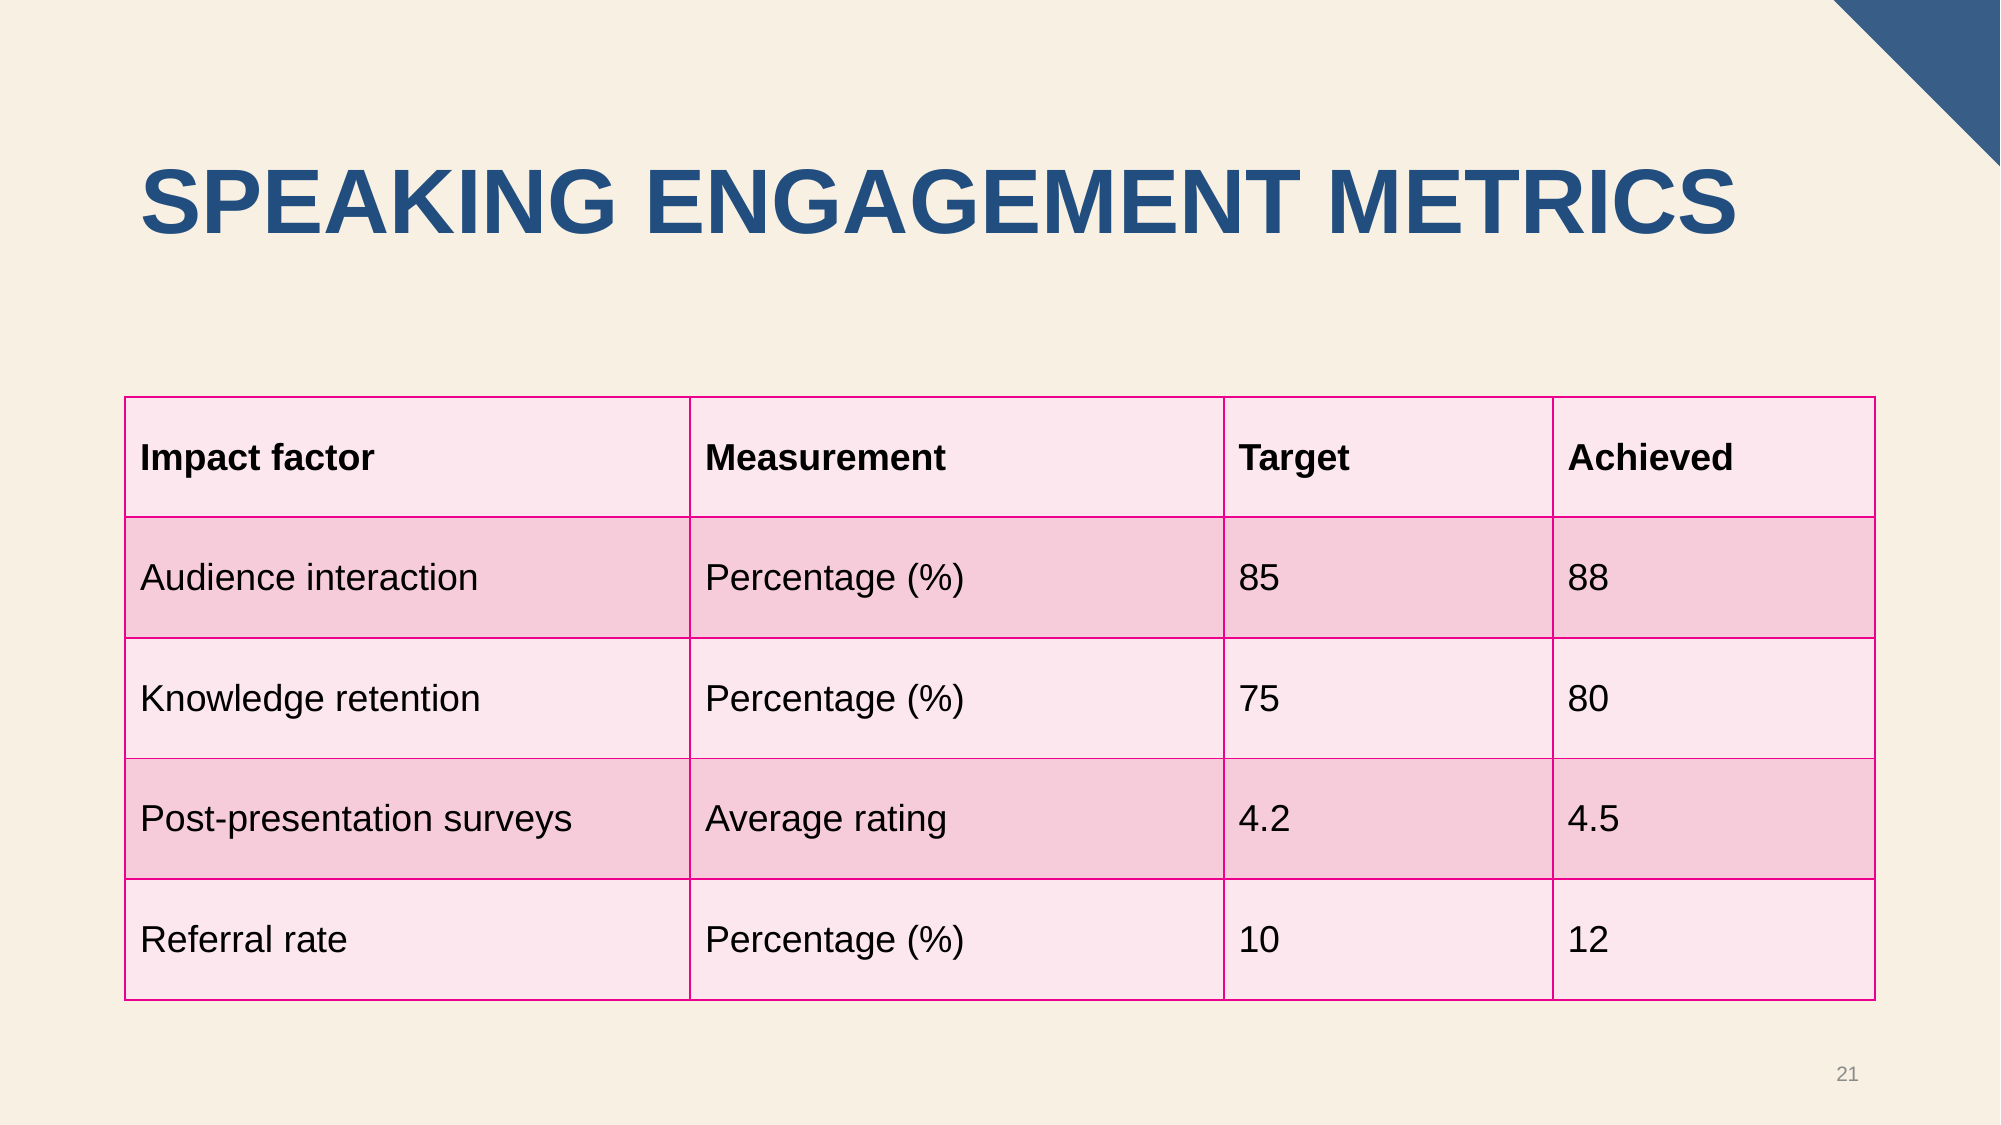

# Speaking engagement metrics​
| Impact factor​ | Measurement​ | Target​ | Achieved​ |
| --- | --- | --- | --- |
| Audience interaction​ | Percentage (%)​ | 85​ | 88​ |
| Knowledge retention​ | Percentage (%)​ | 75​ | 80​ |
| Post-presentation surveys​ | Average rating​ | 4.2​ | 4.5​ |
| Referral rate​ | Percentage (%)​ | 10​ | 12​ |
21